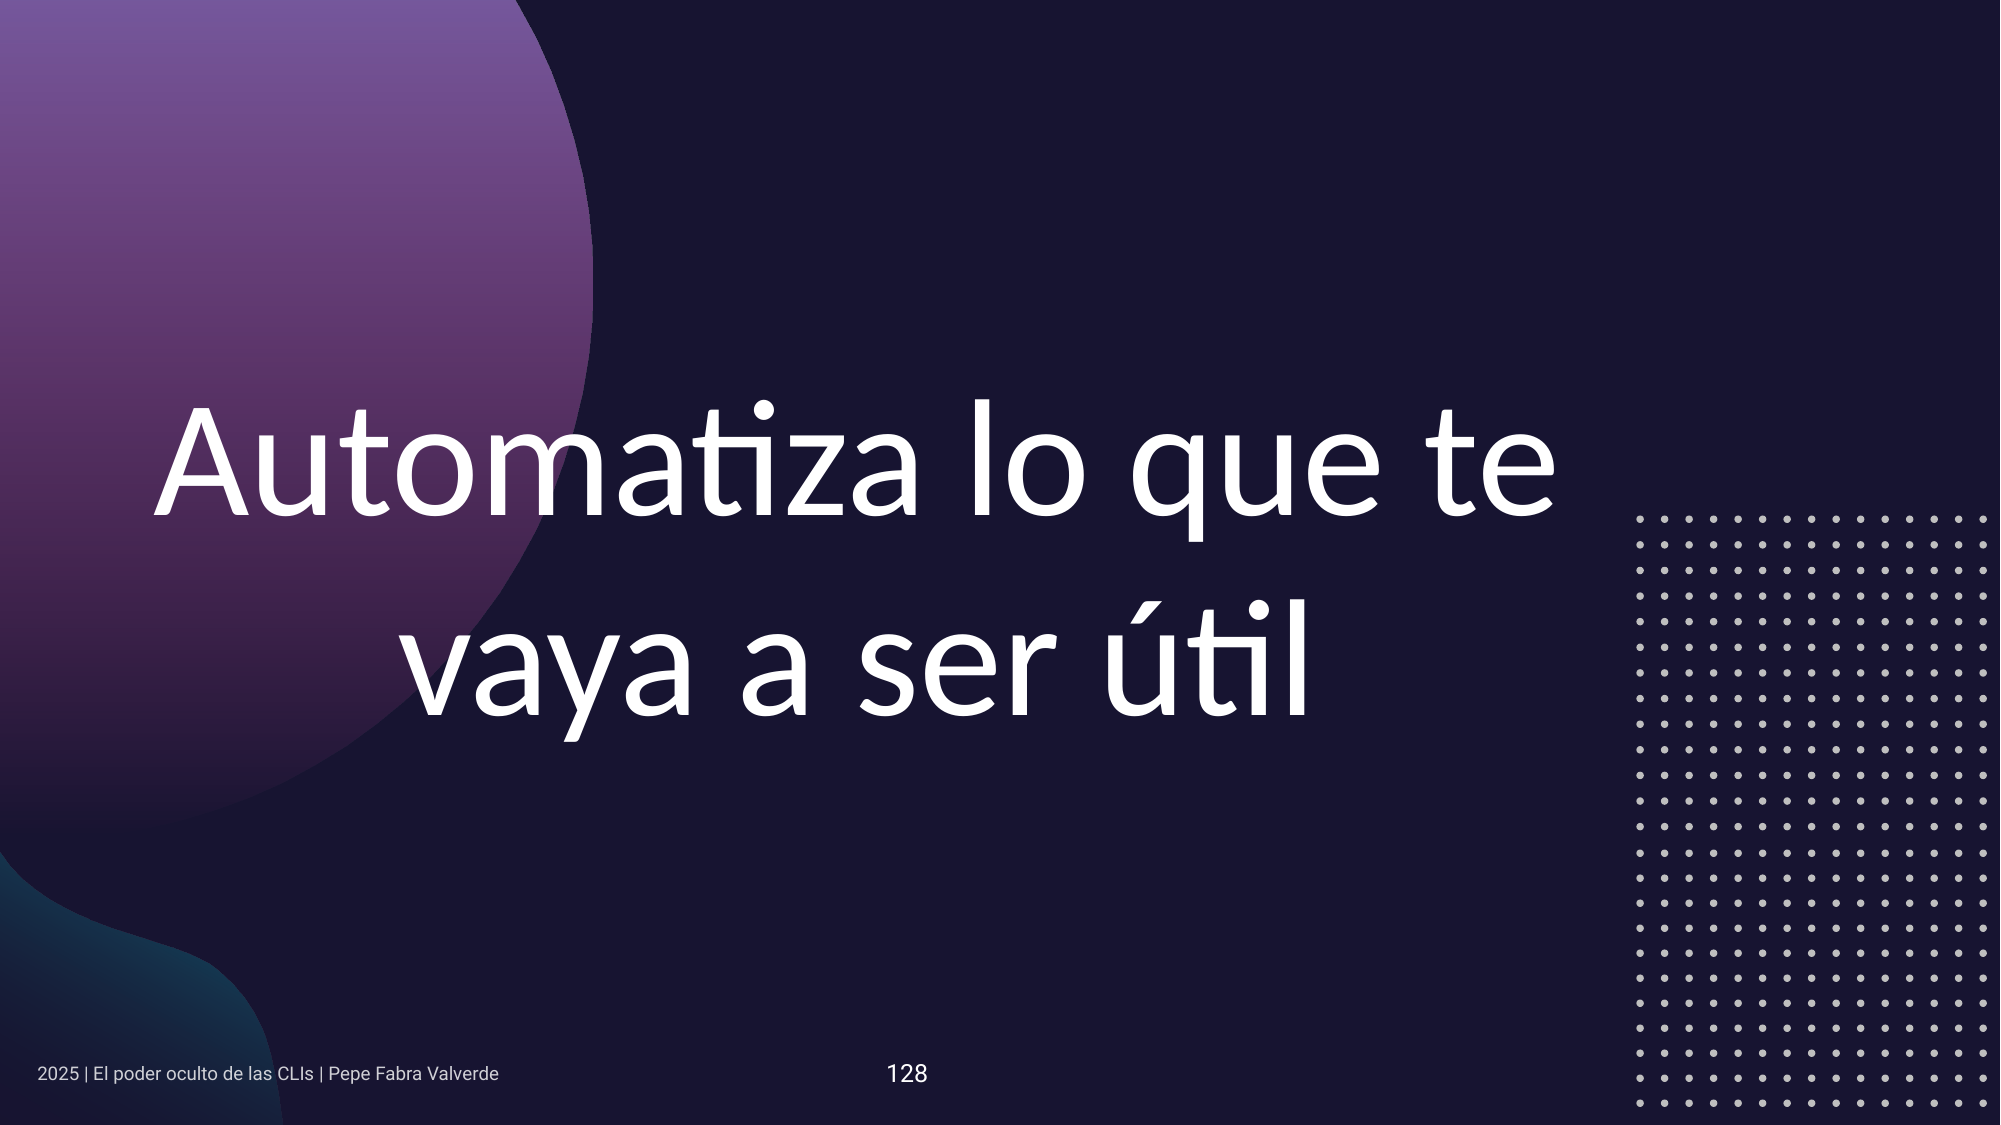

Automatiza lo que te vaya a ser útil
2025 | El poder oculto de las CLIs | Pepe Fabra Valverde